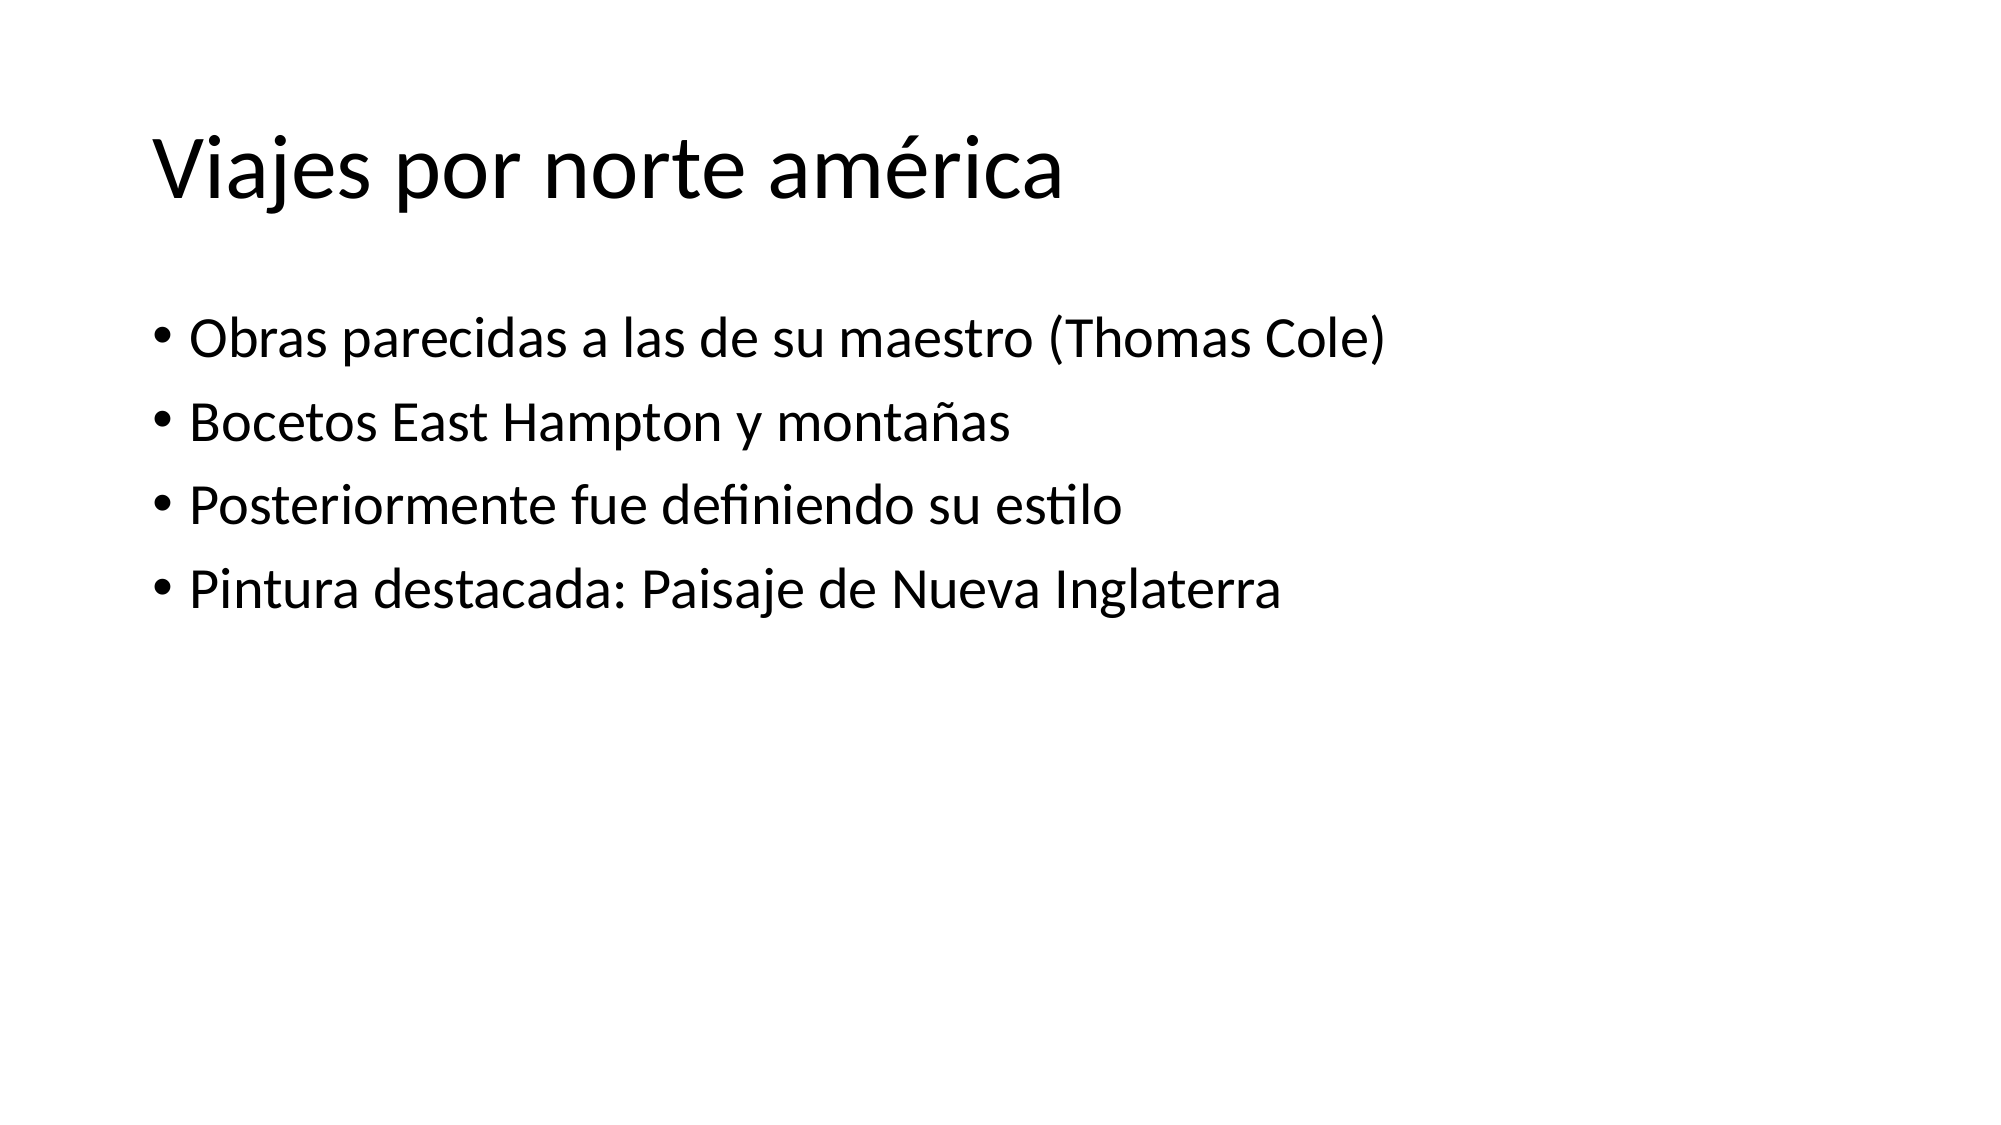

# Viajes por norte américa
Obras parecidas a las de su maestro (Thomas Cole)
Bocetos East Hampton y montañas
Posteriormente fue definiendo su estilo
Pintura destacada: Paisaje de Nueva Inglaterra